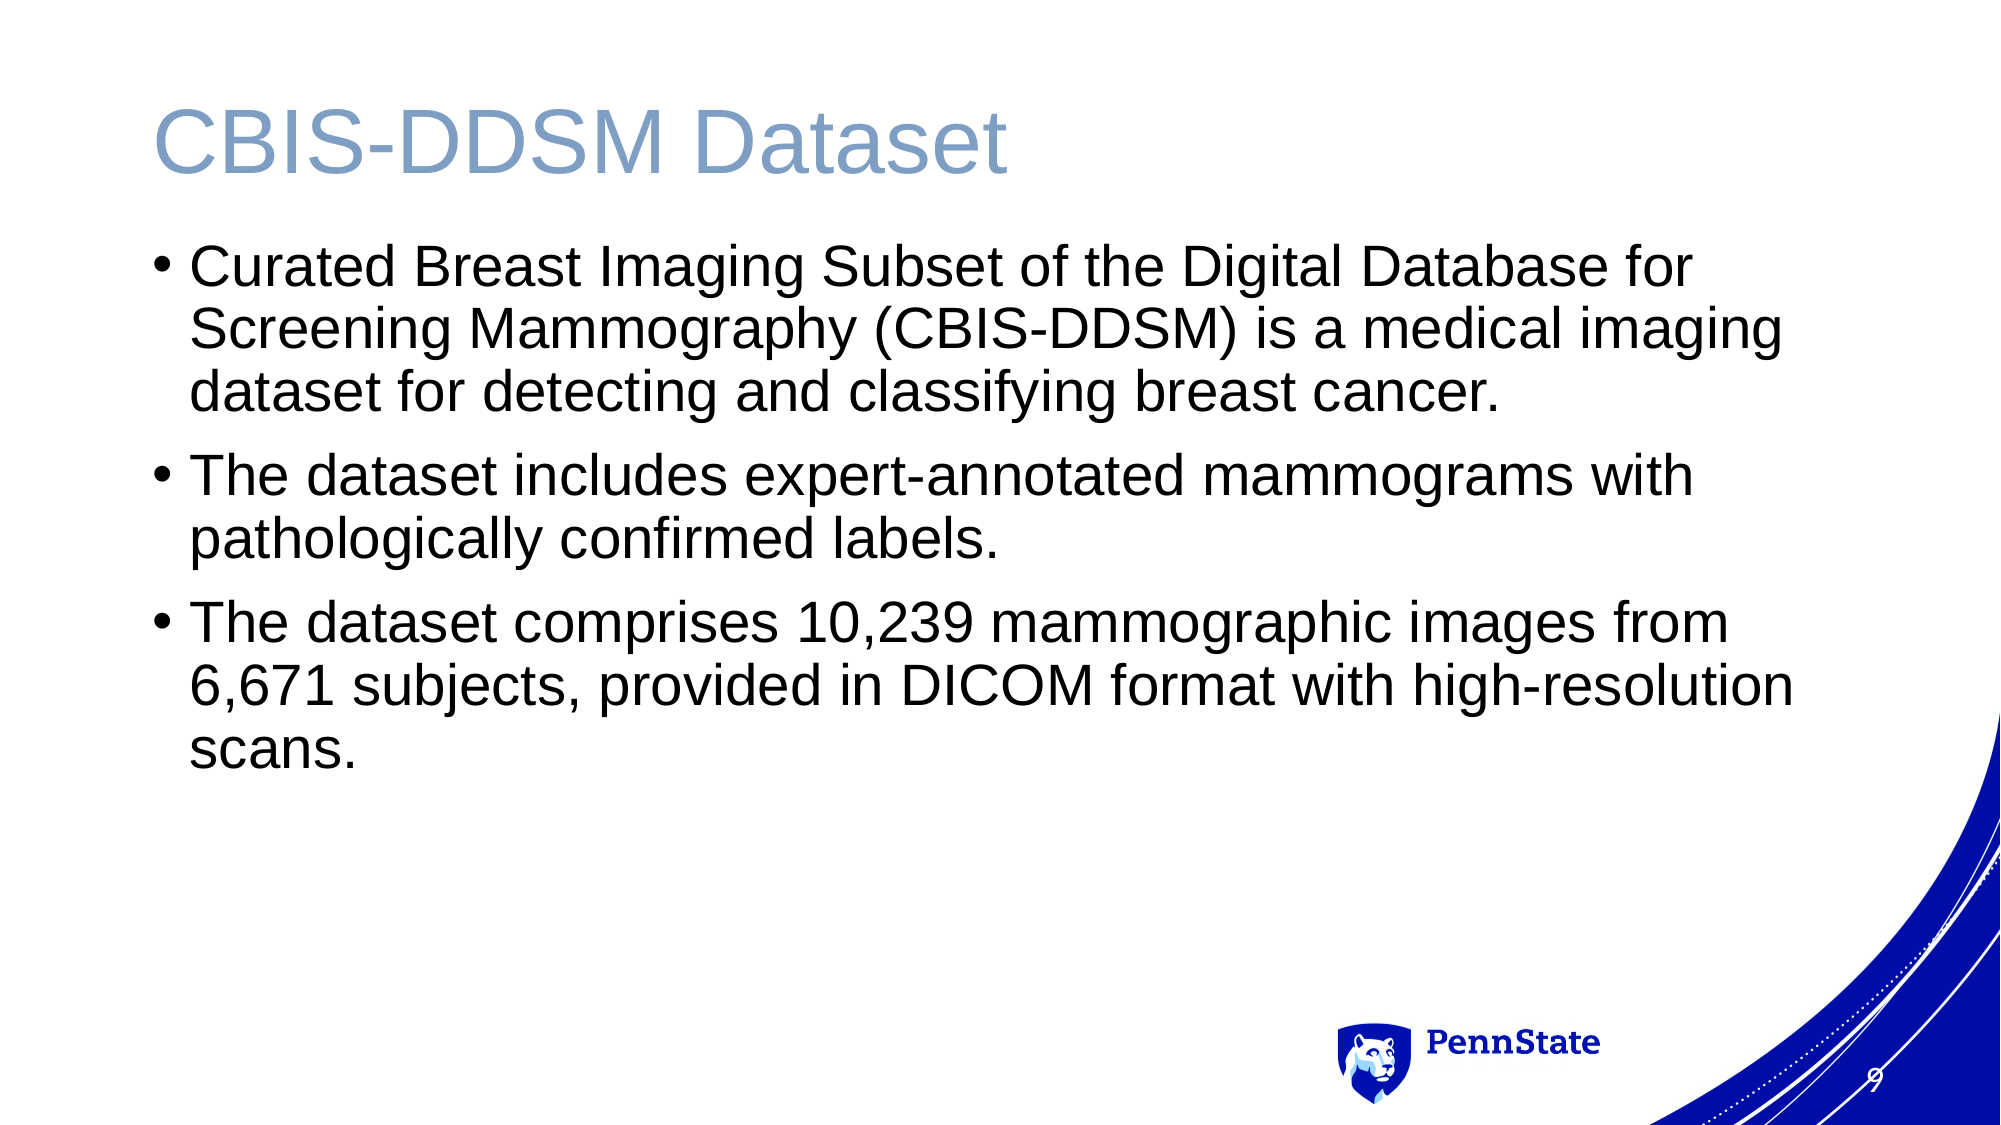

# CBIS-DDSM Dataset
Curated Breast Imaging Subset of the Digital Database for Screening Mammography (CBIS-DDSM) is a medical imaging dataset for detecting and classifying breast cancer.
The dataset includes expert-annotated mammograms with pathologically confirmed labels.
The dataset comprises 10,239 mammographic images from 6,671 subjects, provided in DICOM format with high-resolution scans.